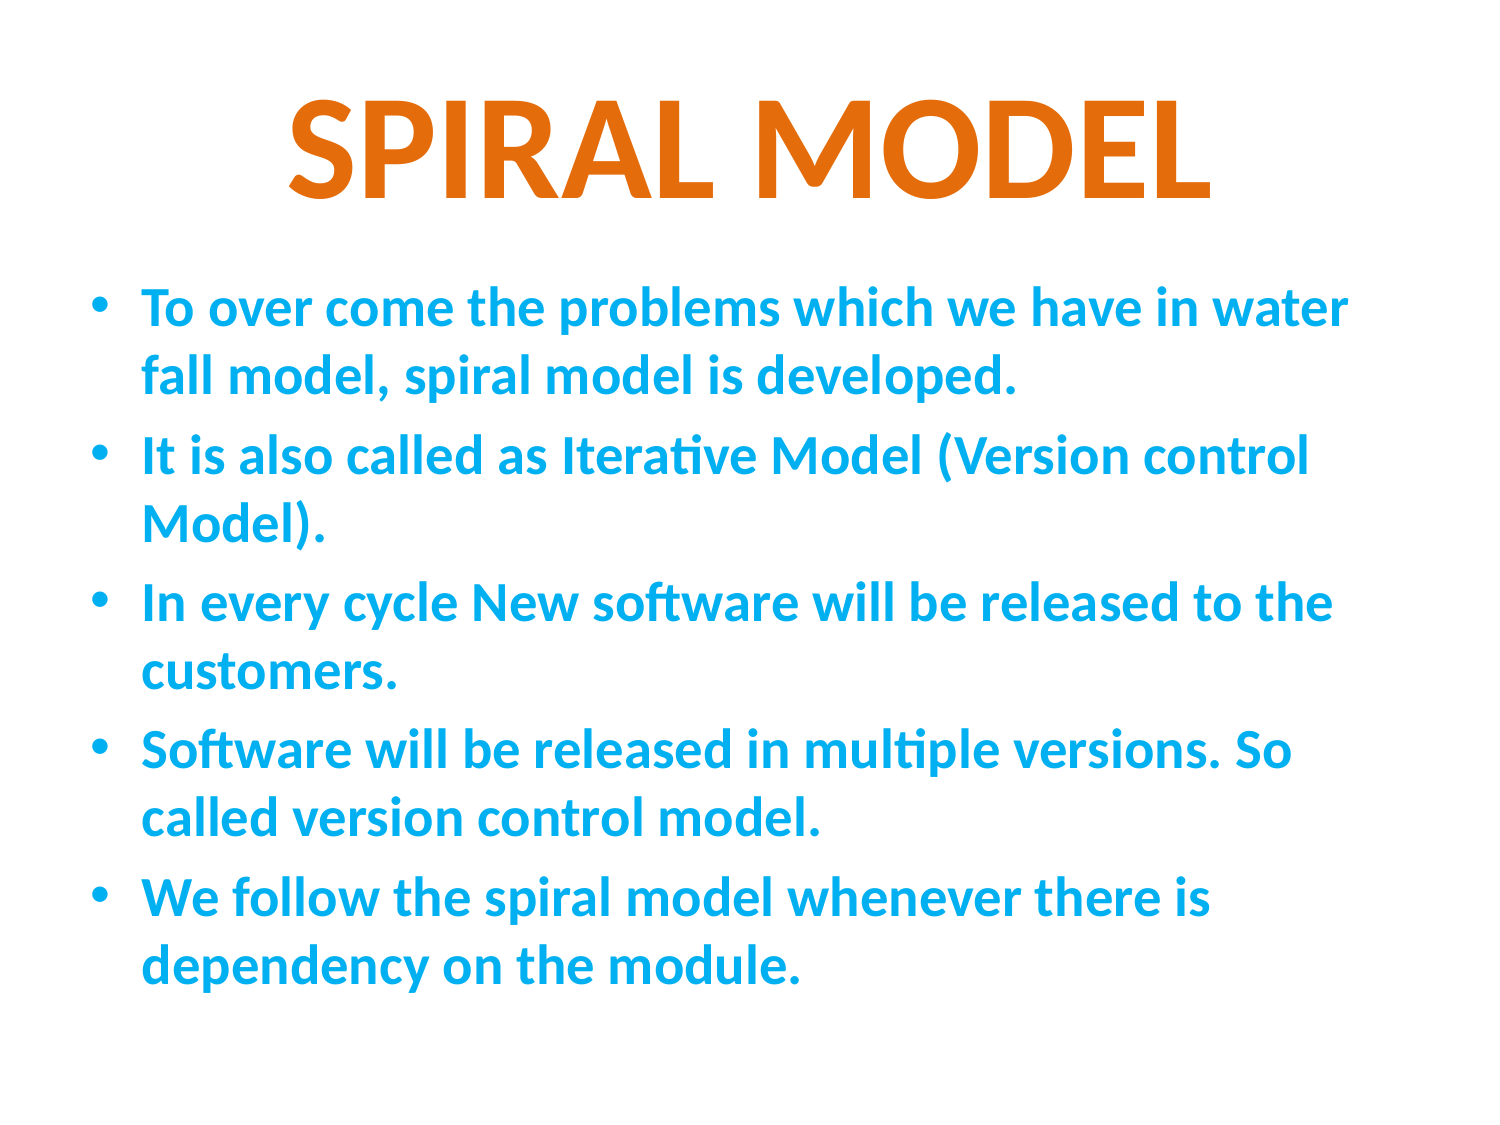

# SPIRAL MODEL
To over come the problems which we have in water fall model, spiral model is developed.
It is also called as Iterative Model (Version control Model).
In every cycle New software will be released to the customers.
Software will be released in multiple versions. So called version control model.
We follow the spiral model whenever there is dependency on the module.